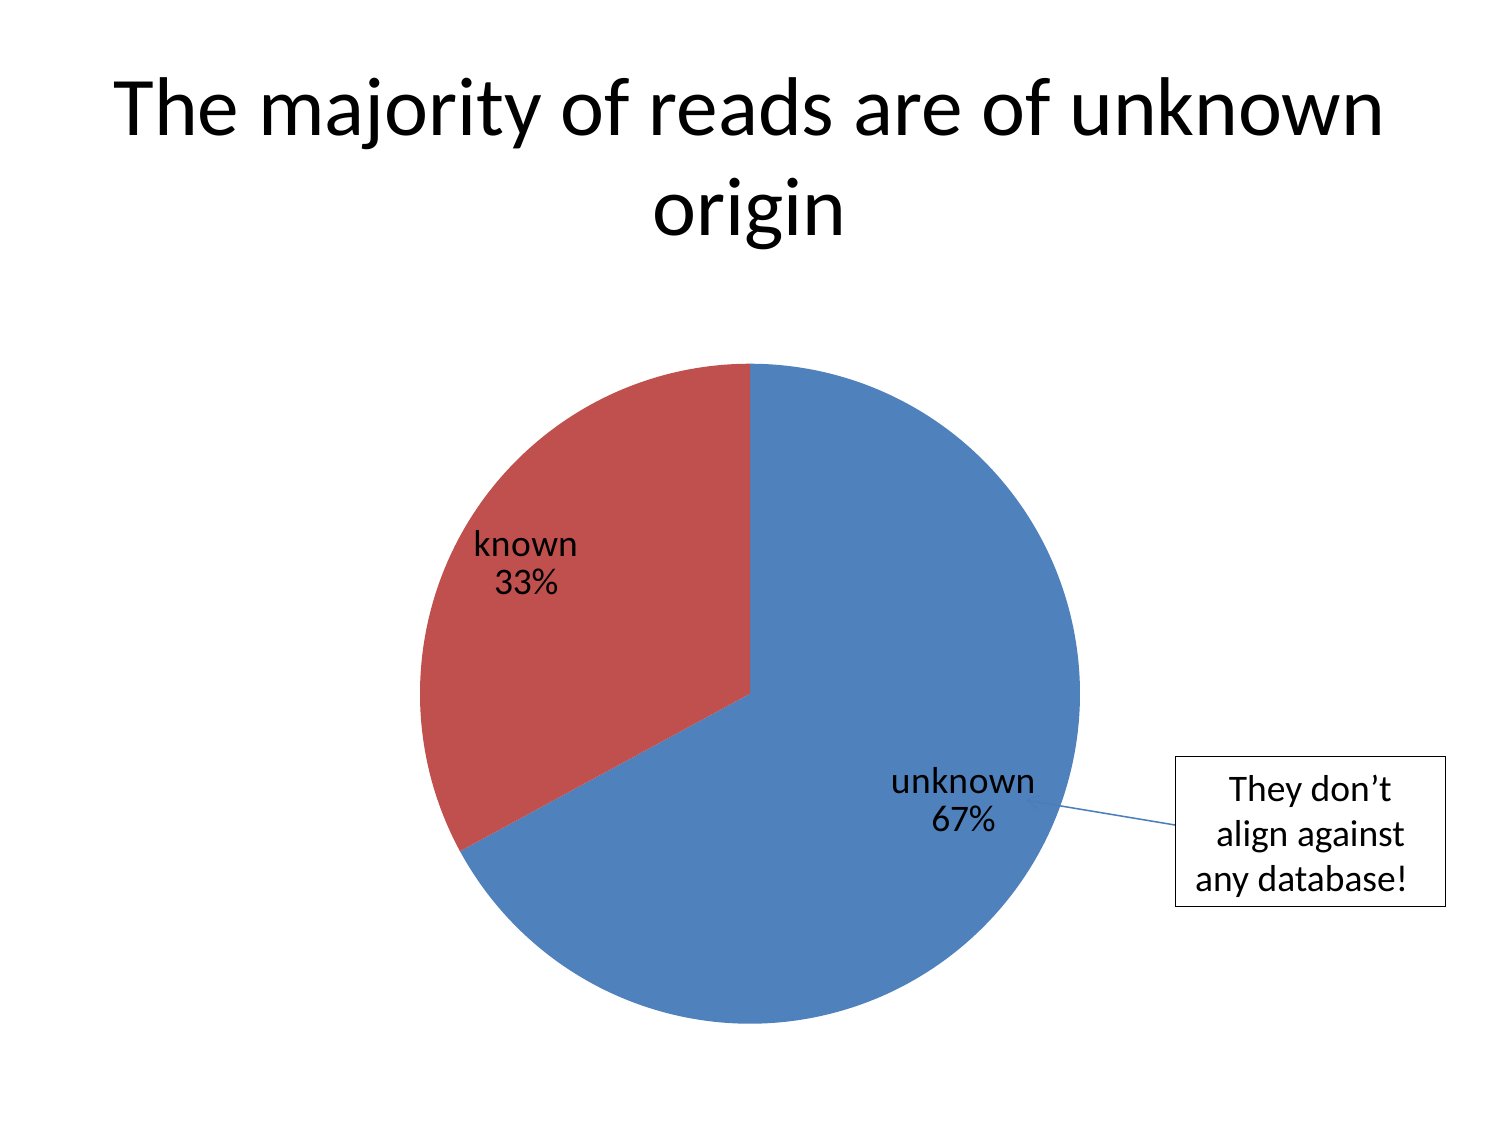

The majority of reads are of unknown origin

### Chart

| Category | WT |
|---|---|
| unknown | 0.6707976622576721 |
| known | 0.3292023377423278 |
They don’t align against any database!